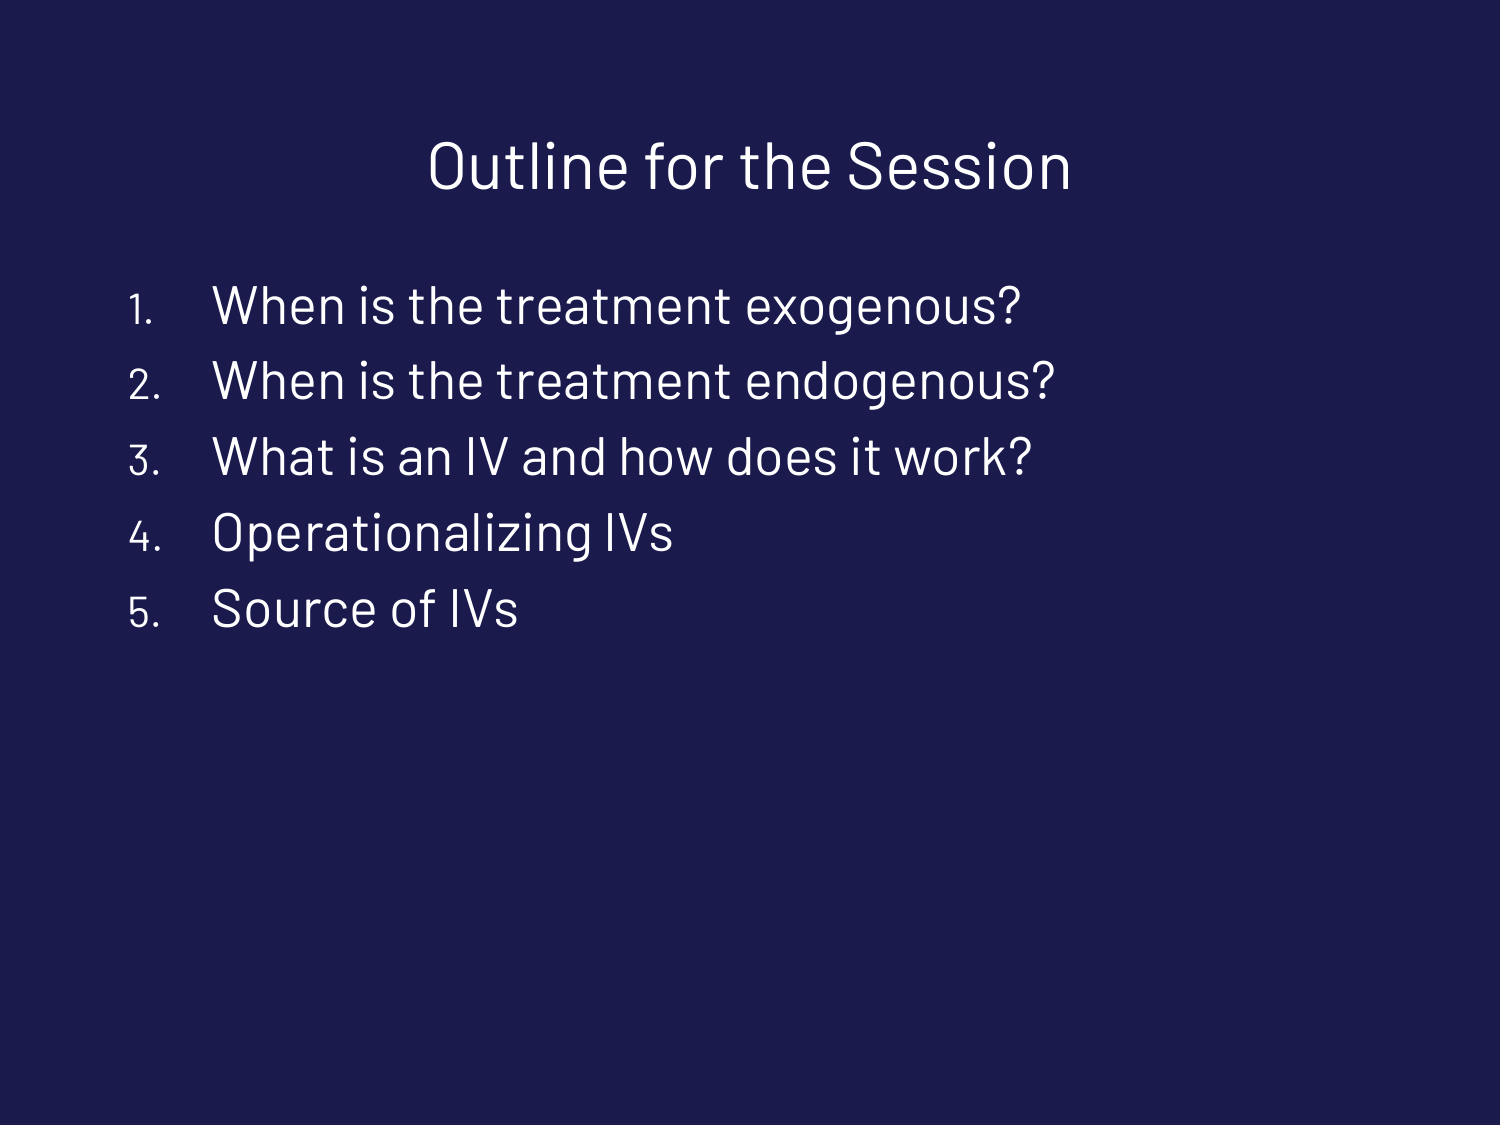

# Outline for the Session
When is the treatment exogenous?
When is the treatment endogenous?
What is an IV and how does it work?
Operationalizing IVs
Source of IVs